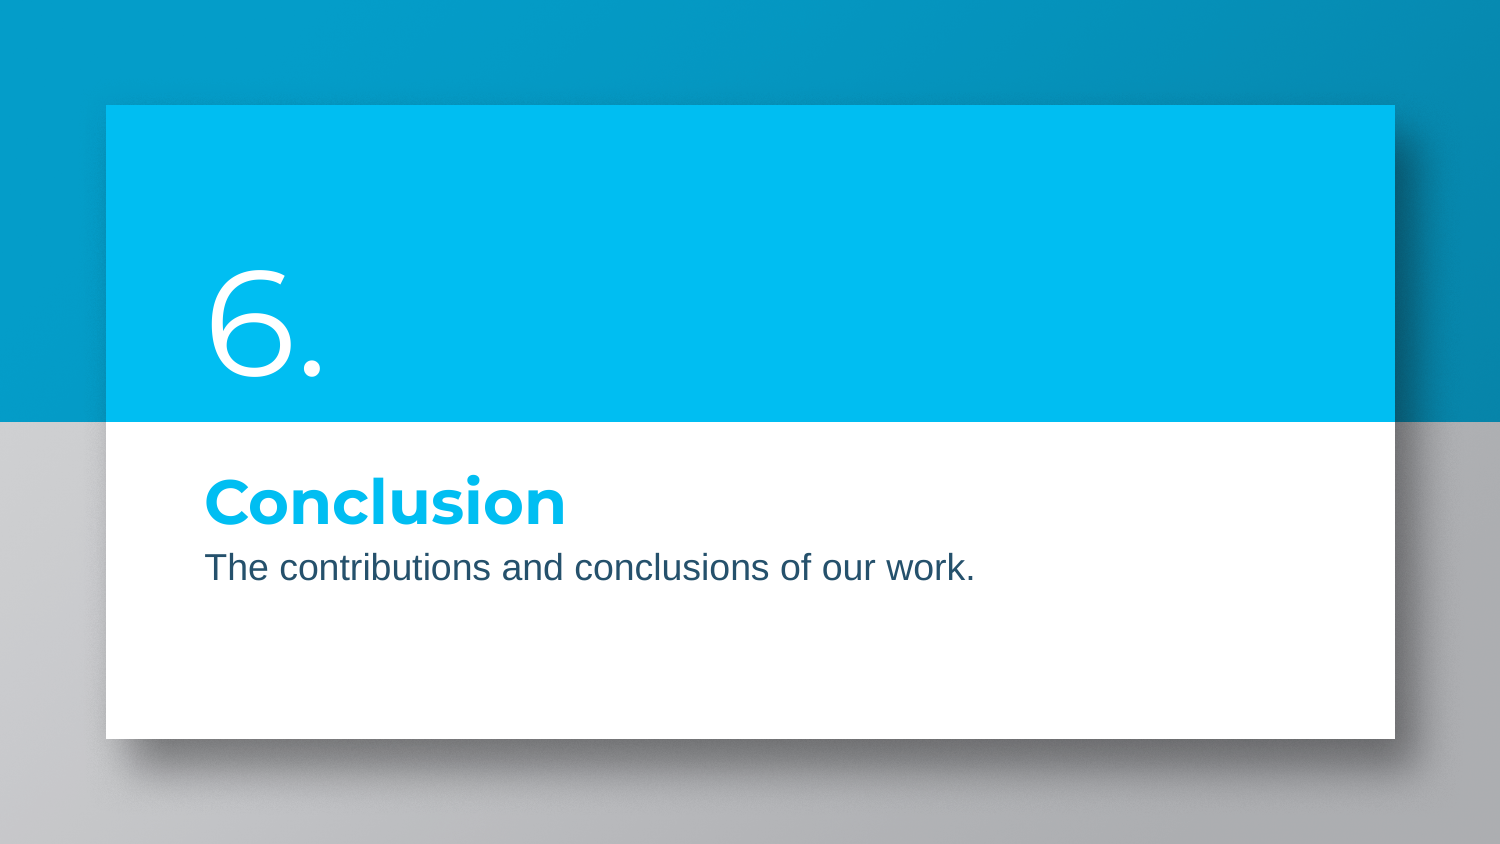

6.
# Conclusion
The contributions and conclusions of our work.